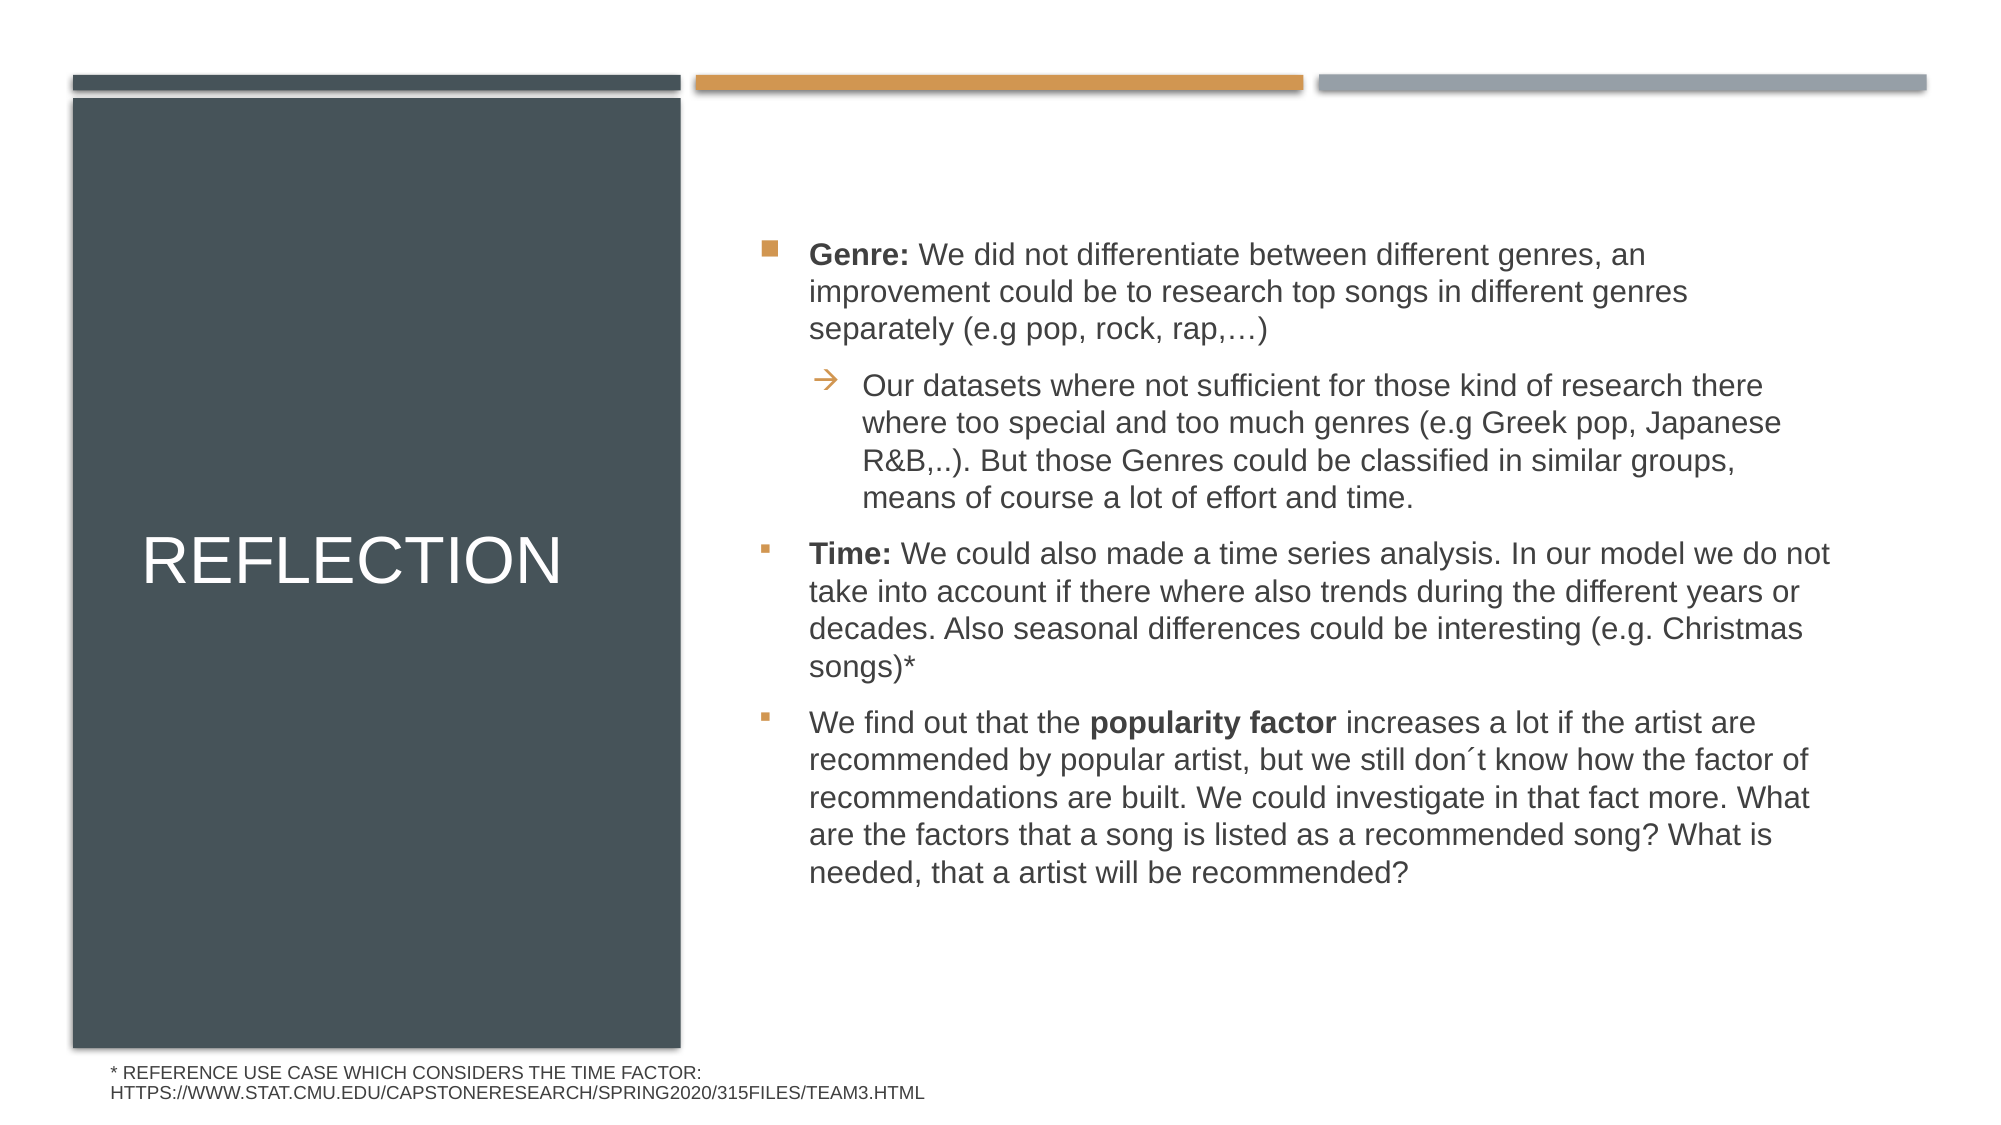

# Reflection

Genre: We did not differentiate between different genres, an improvement could be to research top songs in different genres separately (e.g pop, rock, rap,…)
Our datasets where not sufficient for those kind of research there where too special and too much genres (e.g Greek pop, Japanese R&B,..). But those Genres could be classified in similar groups, means of course a lot of effort and time.
Time: We could also made a time series analysis. In our model we do not take into account if there where also trends during the different years or decades. Also seasonal differences could be interesting (e.g. Christmas songs)*
We find out that the popularity factor increases a lot if the artist are recommended by popular artist, but we still don´t know how the factor of recommendations are built. We could investigate in that fact more. What are the factors that a song is listed as a recommended song? What is needed, that a artist will be recommended?

* Reference use case WHICH CONSIDERS THE TIME FACTOR: https://www.stat.cmu.edu/capstoneresearch/spring2020/315files/team3.html